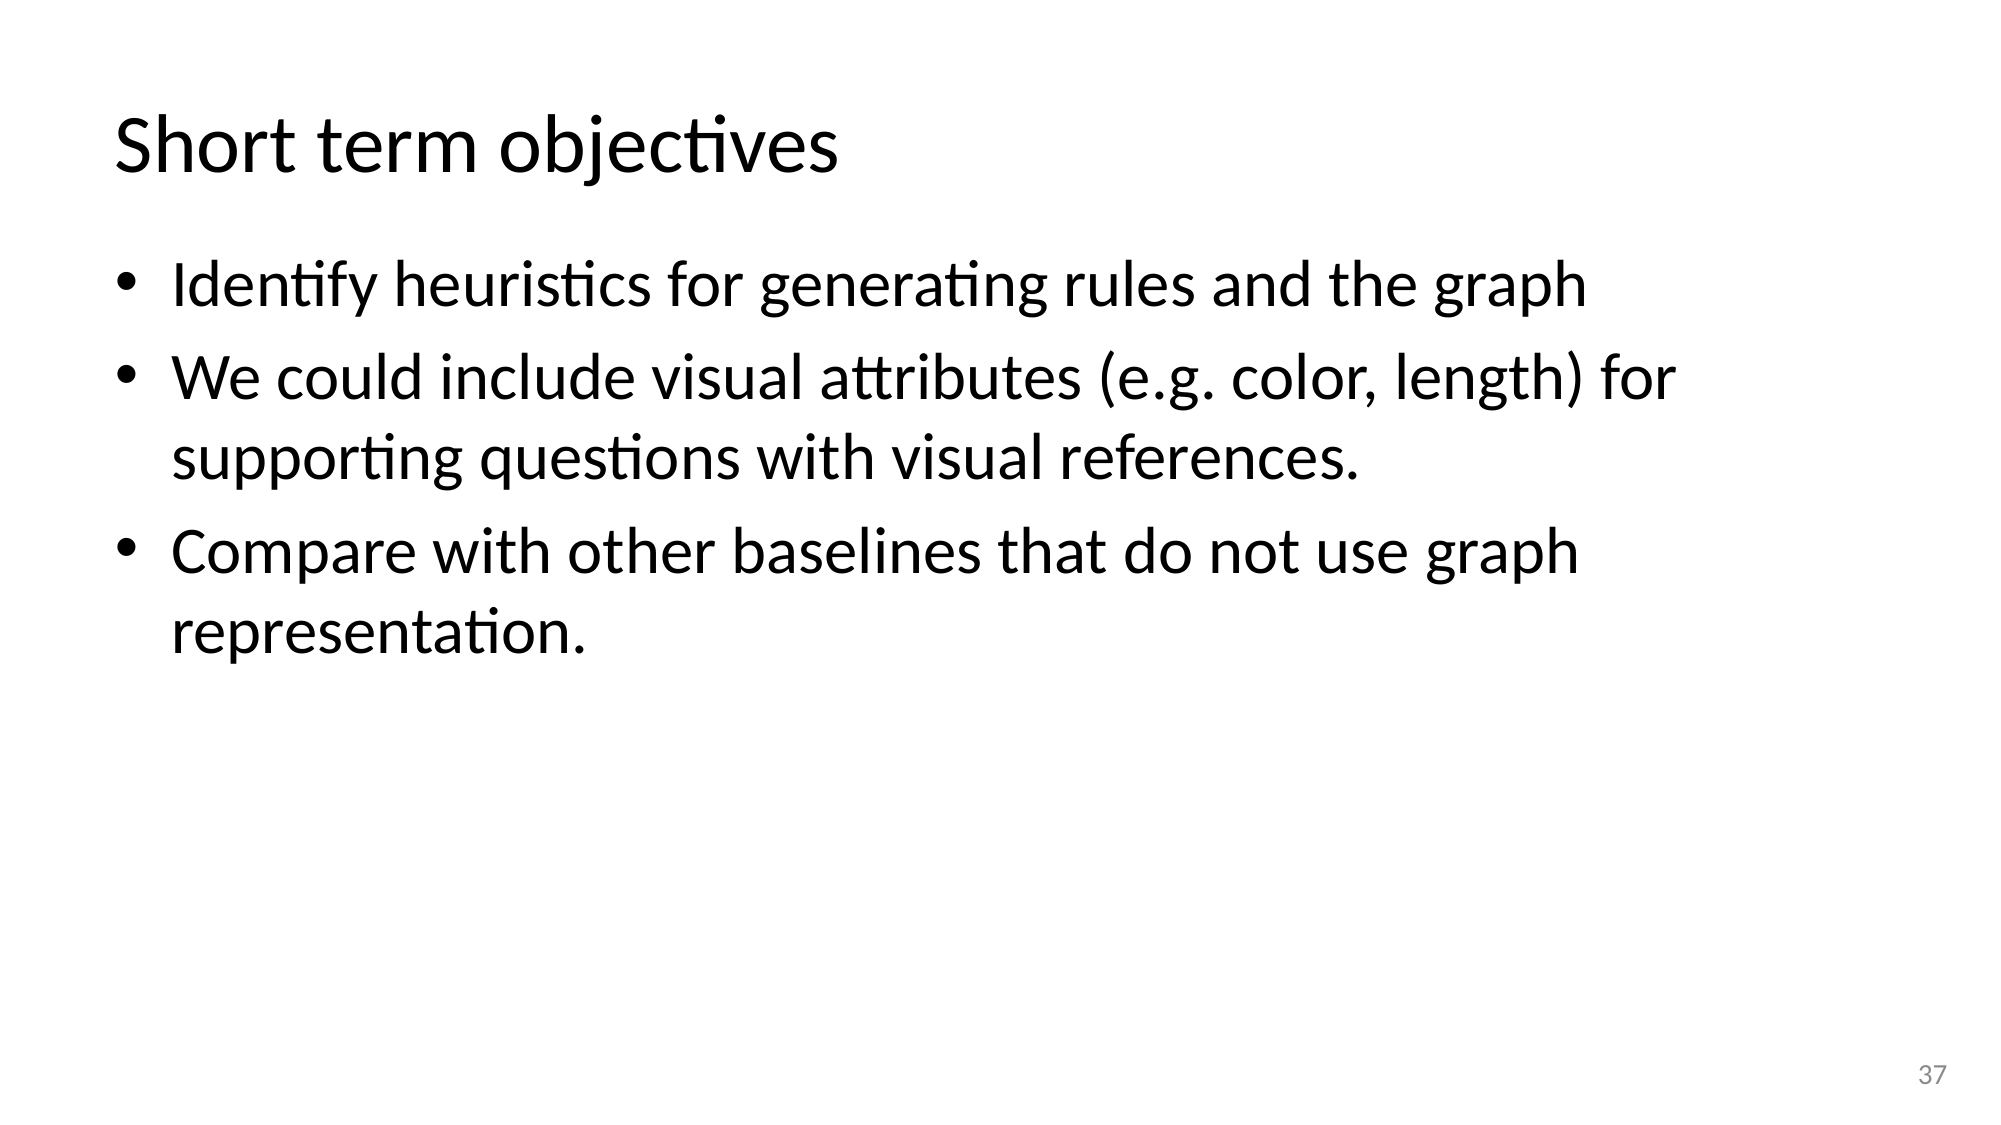

# Short term objectives
Identify heuristics for generating rules and the graph
We could include visual attributes (e.g. color, length) for supporting questions with visual references.
Compare with other baselines that do not use graph representation.

37